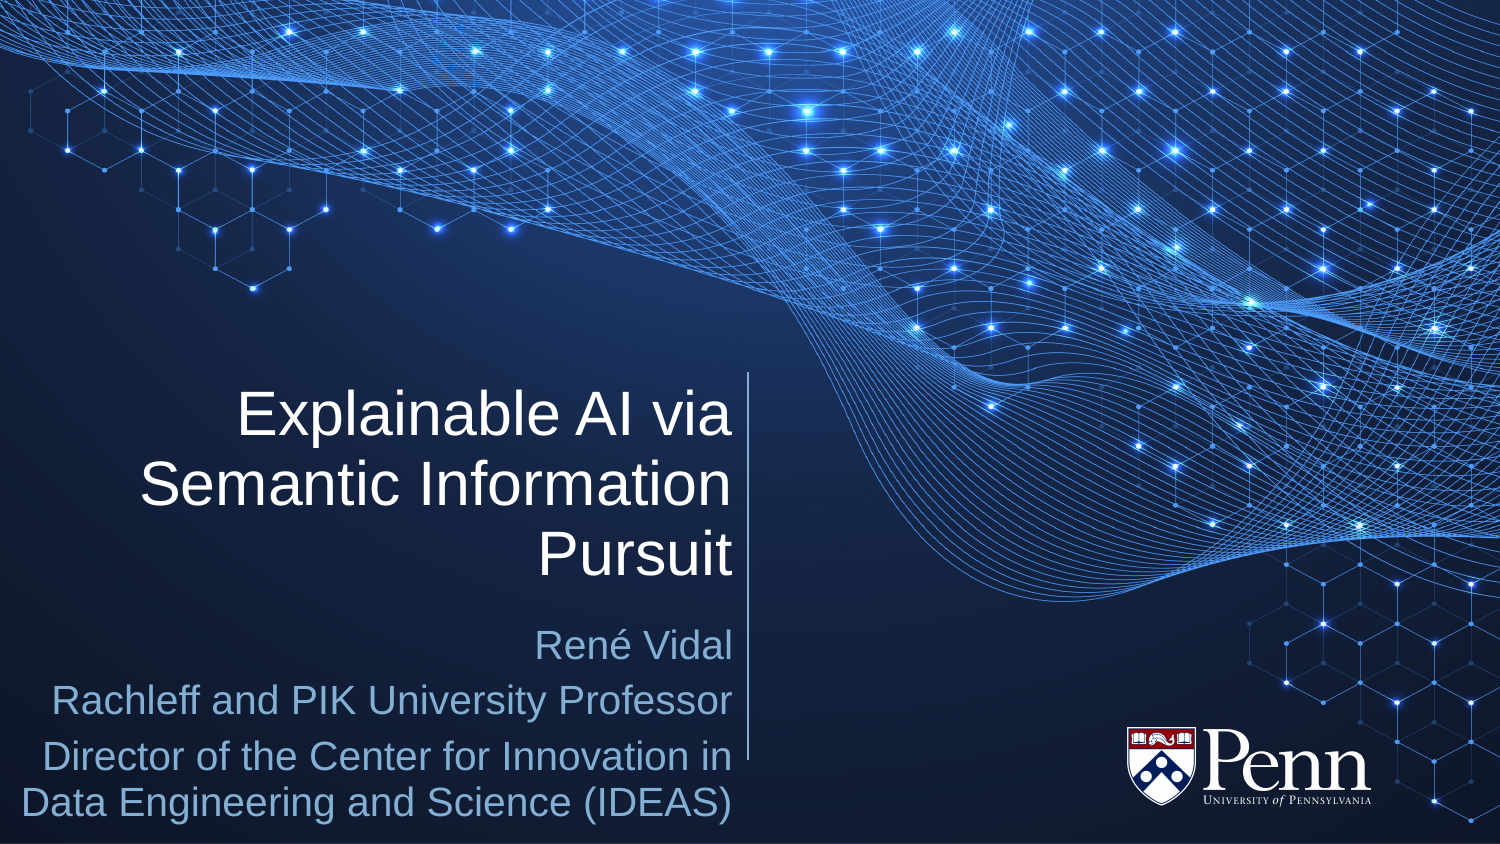

# Explainable AI via Semantic Information Pursuit
René Vidal
Rachleff and PIK University Professor
Director of the Center for Innovation in Data Engineering and Science (IDEAS)